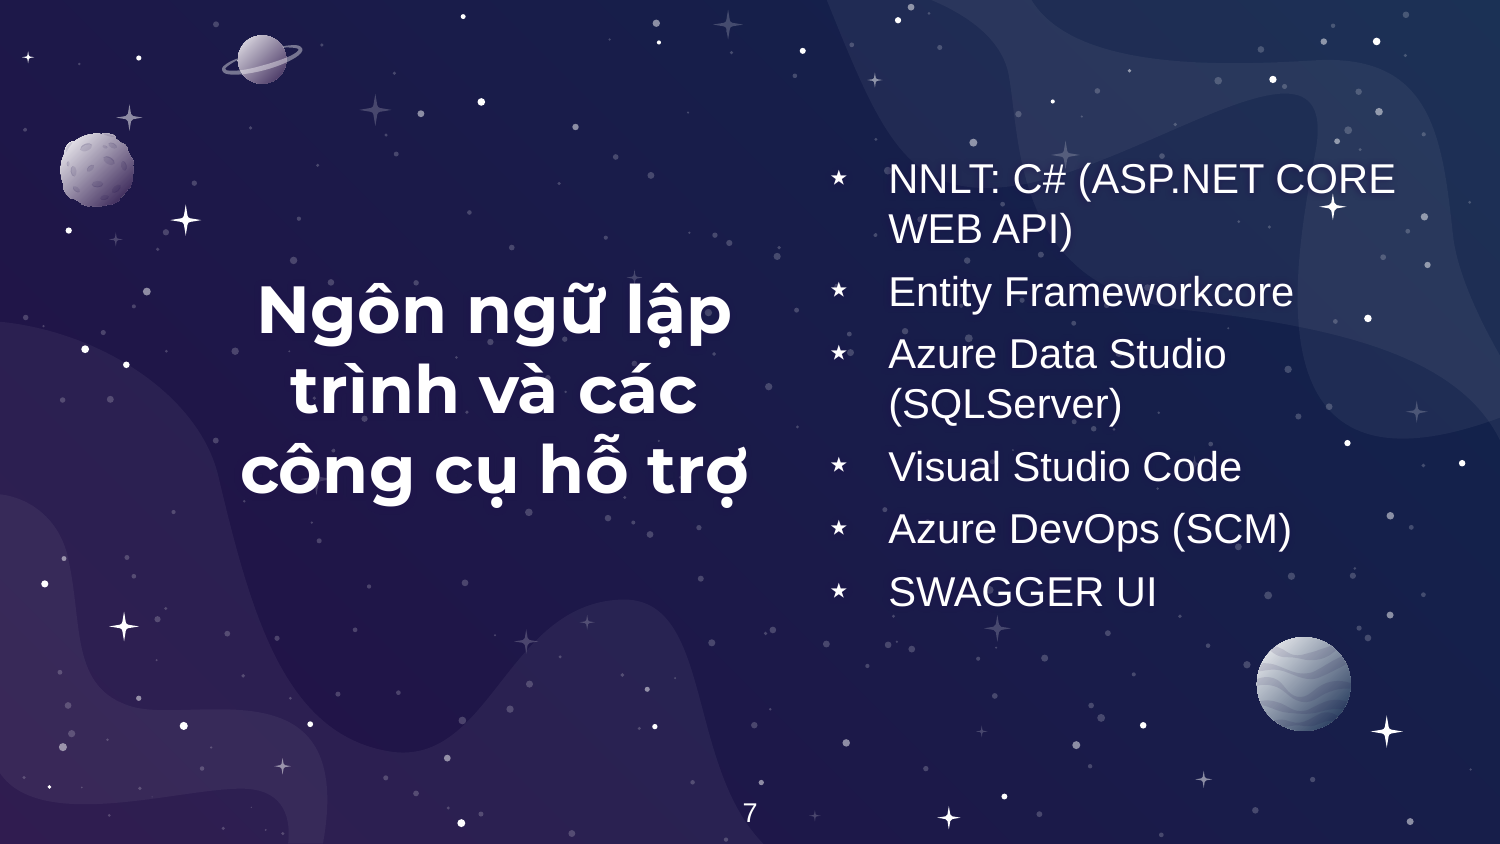

NNLT: C# (ASP.NET CORE WEB API)
Entity Frameworkcore
Azure Data Studio (SQLServer)
Visual Studio Code
Azure DevOps (SCM)
SWAGGER UI
# Ngôn ngữ lập trình và các công cụ hỗ trợ
7